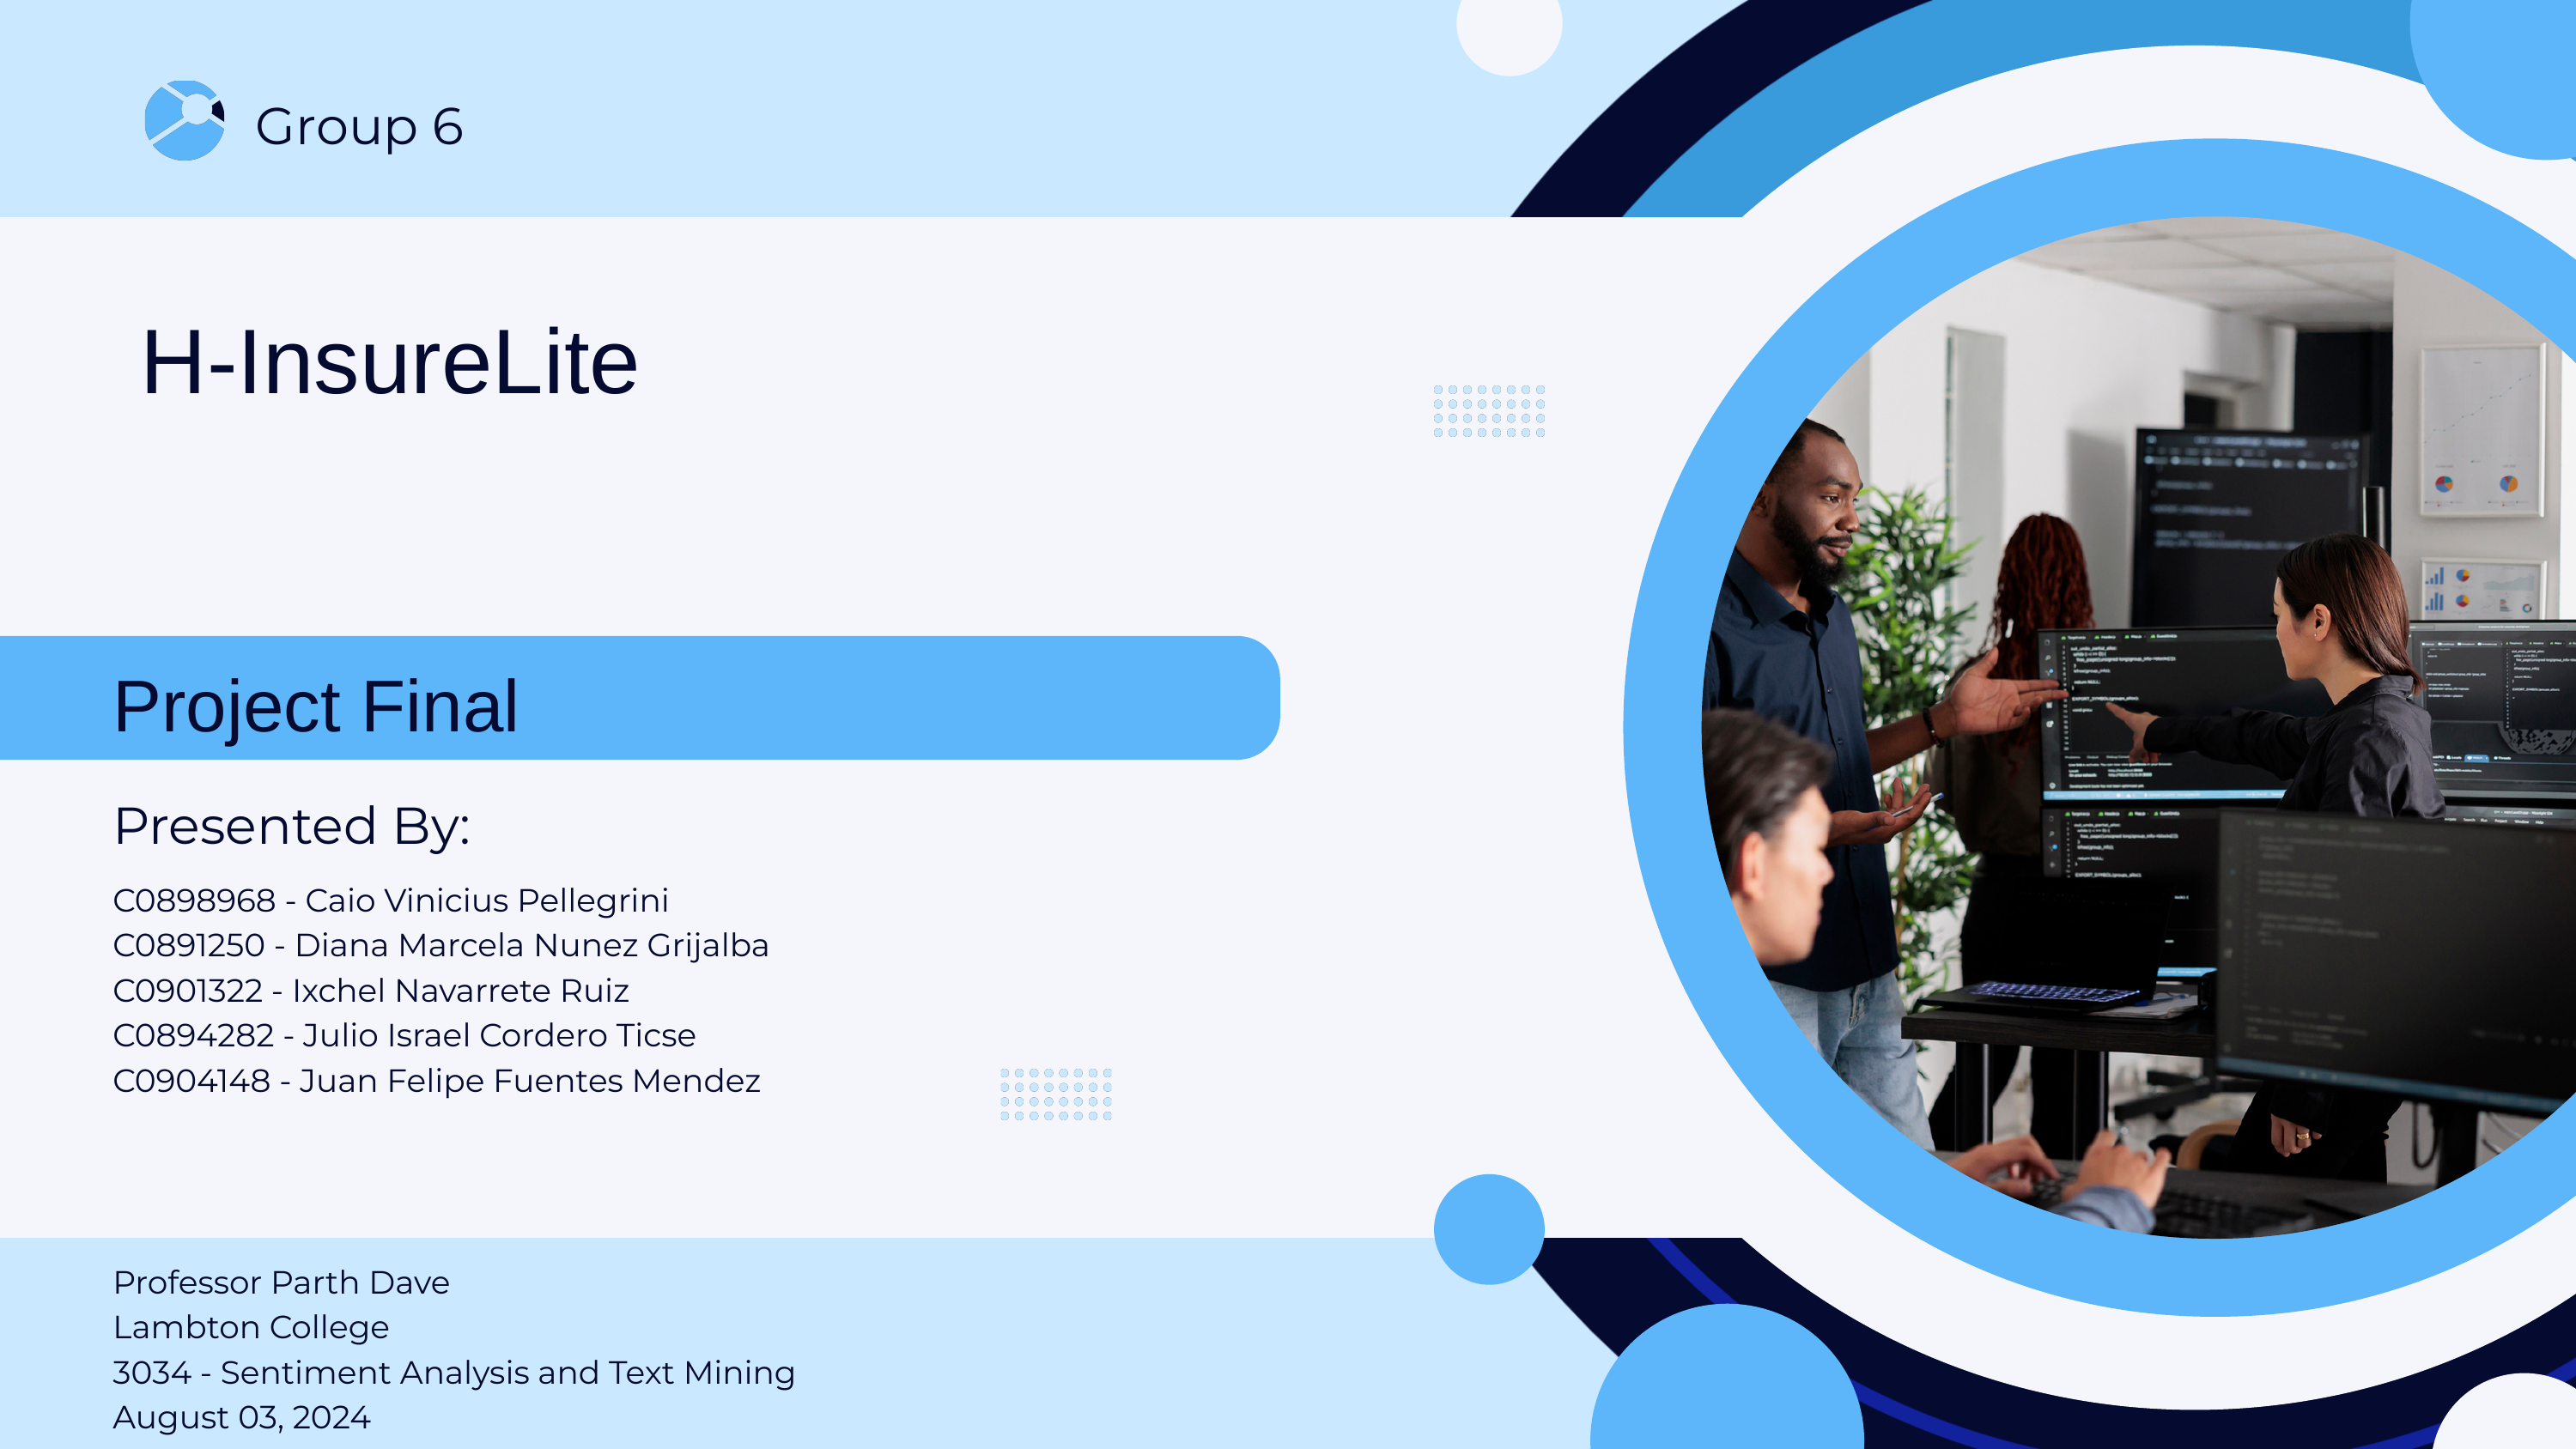

Group 6

H-InsureLite

Project Final
Presented By:
C0898968 - Caio Vinicius Pellegrini
C0891250 - Diana Marcela Nunez Grijalba
C0901322 - Ixchel Navarrete Ruiz
C0894282 - Julio Israel Cordero Ticse
C0904148 - Juan Felipe Fuentes Mendez

Professor Parth Dave
Lambton College
3034 - Sentiment Analysis and Text Mining
August 03, 2024